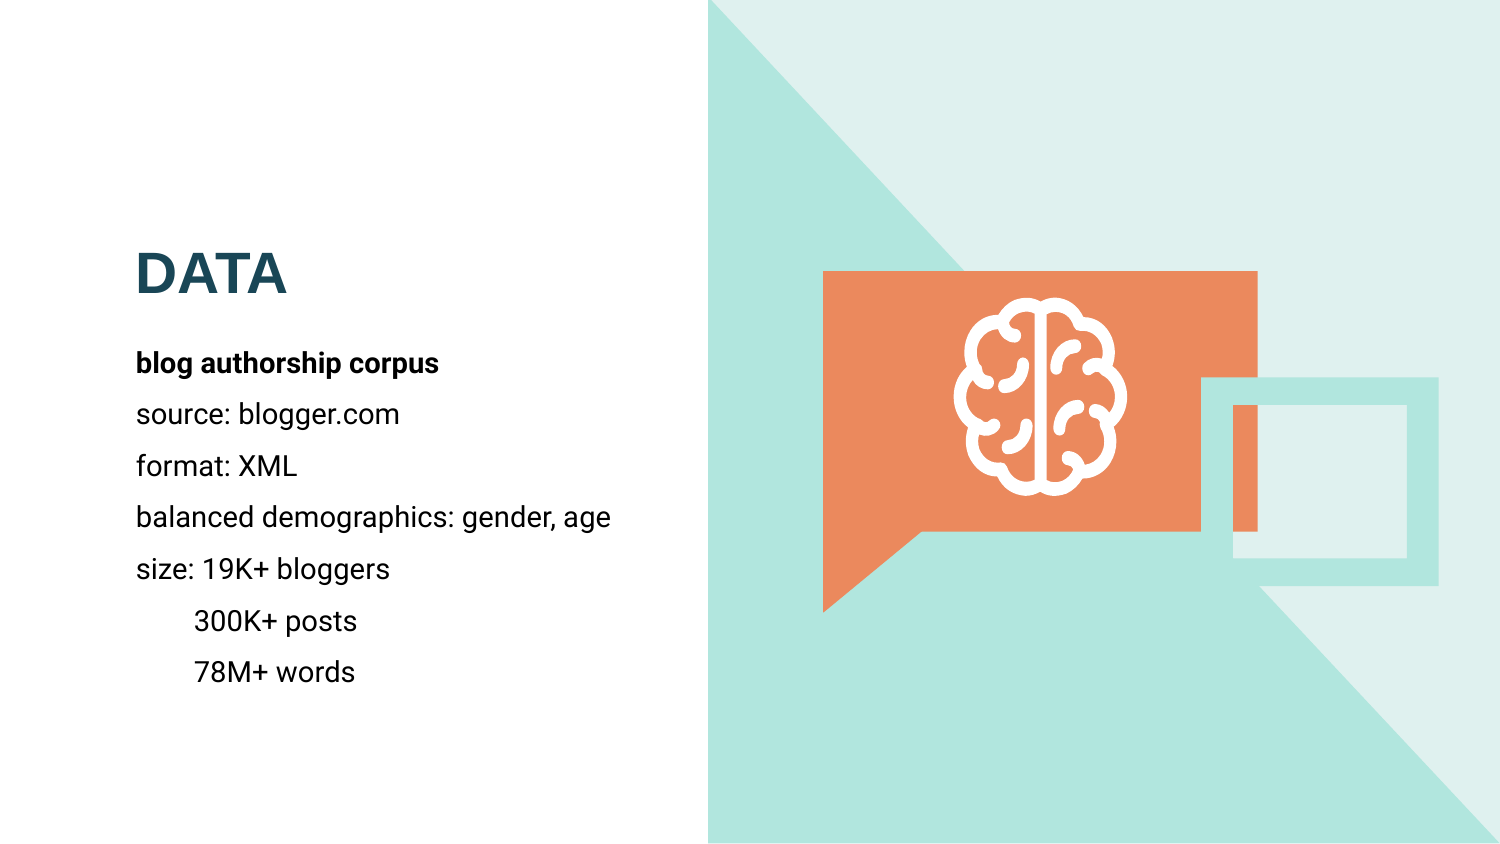

DATA

blog authorship corpus
source: blogger.com
format: XML
balanced demographics: gender, age
size: 19K+ bloggers
        300K+ posts
        78M+ words